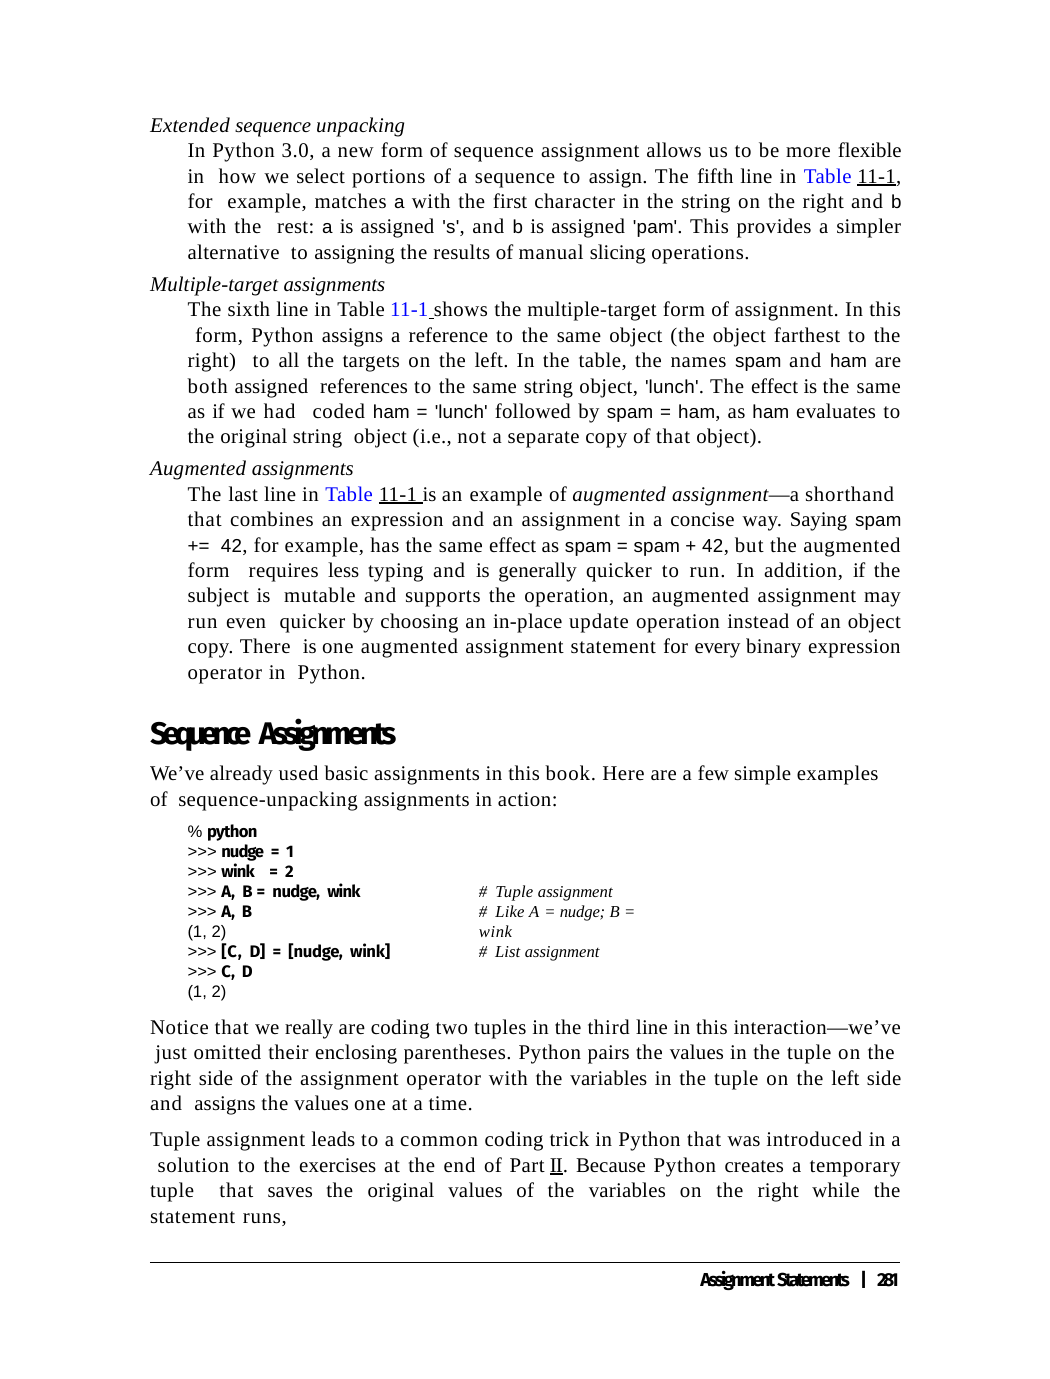

Extended sequence unpacking
In Python 3.0, a new form of sequence assignment allows us to be more flexible in  how we select portions of a sequence to assign. The fifth line in Table 11-1, for  example, matches a with the first character in the string on the right and b with the  rest: a is assigned 's', and b is assigned 'pam'. This provides a simpler alternative  to assigning the results of manual slicing operations.
Multiple-target assignments
The sixth line in Table 11-1 shows the multiple-target form of assignment. In this  form, Python assigns a reference to the same object (the object farthest to the right)  to all the targets on the left. In the table, the names spam and ham are both assigned  references to the same string object, 'lunch'. The effect is the same as if we had  coded ham = 'lunch' followed by spam = ham, as ham evaluates to the original string  object (i.e., not a separate copy of that object).
Augmented assignments
The last line in Table 11-1 is an example of augmented assignment—a shorthand  that combines an expression and an assignment in a concise way. Saying spam +=  42, for example, has the same effect as spam = spam + 42, but the augmented form  requires less typing and is generally quicker to run. In addition, if the subject is  mutable and supports the operation, an augmented assignment may run even  quicker by choosing an in-place update operation instead of an object copy. There  is one augmented assignment statement for every binary expression operator in  Python.

Sequence Assignments
We’ve already used basic assignments in this book. Here are a few simple examples of  sequence-unpacking assignments in action:
% python
>>> nudge = 1
>>> wink = 2
>>> A, B = nudge, wink
>>> A, B
(1, 2)
>>> [C, D] = [nudge, wink]
>>> C, D
(1, 2)
# Tuple assignment
# Like A = nudge; B = wink
# List assignment
Notice that we really are coding two tuples in the third line in this interaction—we’ve  just omitted their enclosing parentheses. Python pairs the values in the tuple on the  right side of the assignment operator with the variables in the tuple on the left side and  assigns the values one at a time.
Tuple assignment leads to a common coding trick in Python that was introduced in a  solution to the exercises at the end of Part II. Because Python creates a temporary tuple  that saves the original values of the variables on the right while the statement runs,

Assignment Statements  |  281